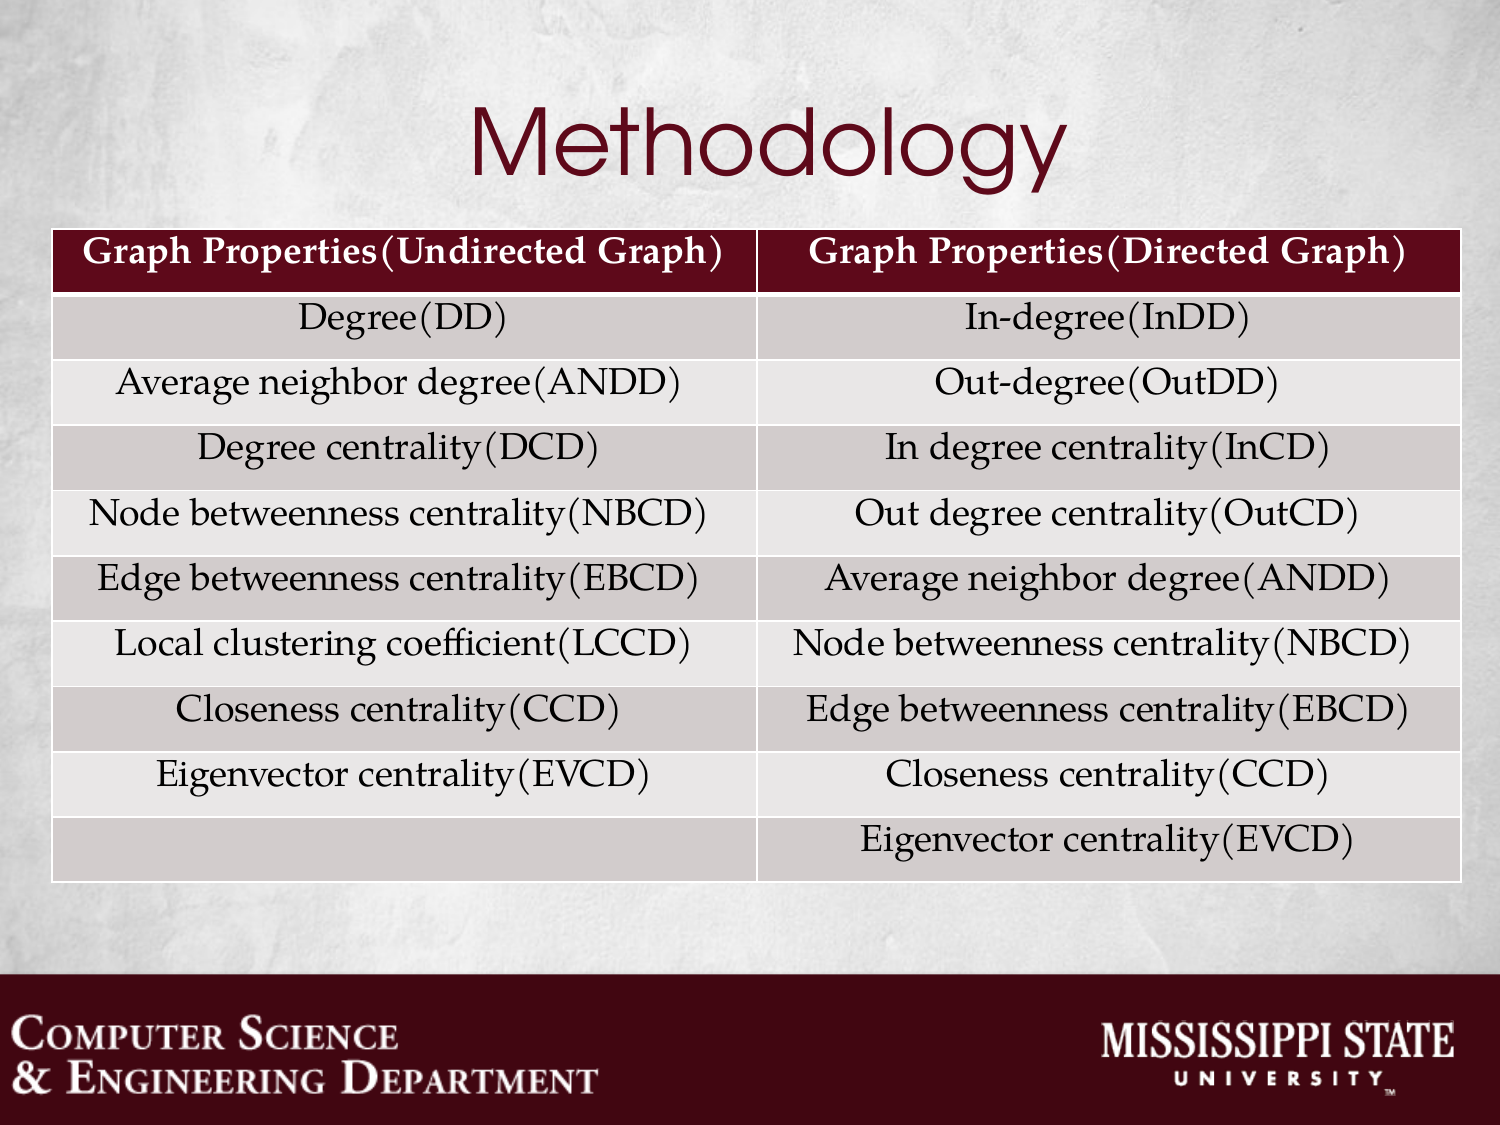

# Methodology
| Graph Properties(Undirected Graph) | Graph Properties(Directed Graph) |
| --- | --- |
| Degree(DD) | In-degree(InDD) |
| Average neighbor degree(ANDD) | Out-degree(OutDD) |
| Degree centrality(DCD) | In degree centrality(InCD) |
| Node betweenness centrality(NBCD) | Out degree centrality(OutCD) |
| Edge betweenness centrality(EBCD) | Average neighbor degree(ANDD) |
| Local clustering coefficient(LCCD) | Node betweenness centrality(NBCD) |
| Closeness centrality(CCD) | Edge betweenness centrality(EBCD) |
| Eigenvector centrality(EVCD) | Closeness centrality(CCD) |
|  | Eigenvector centrality(EVCD) |